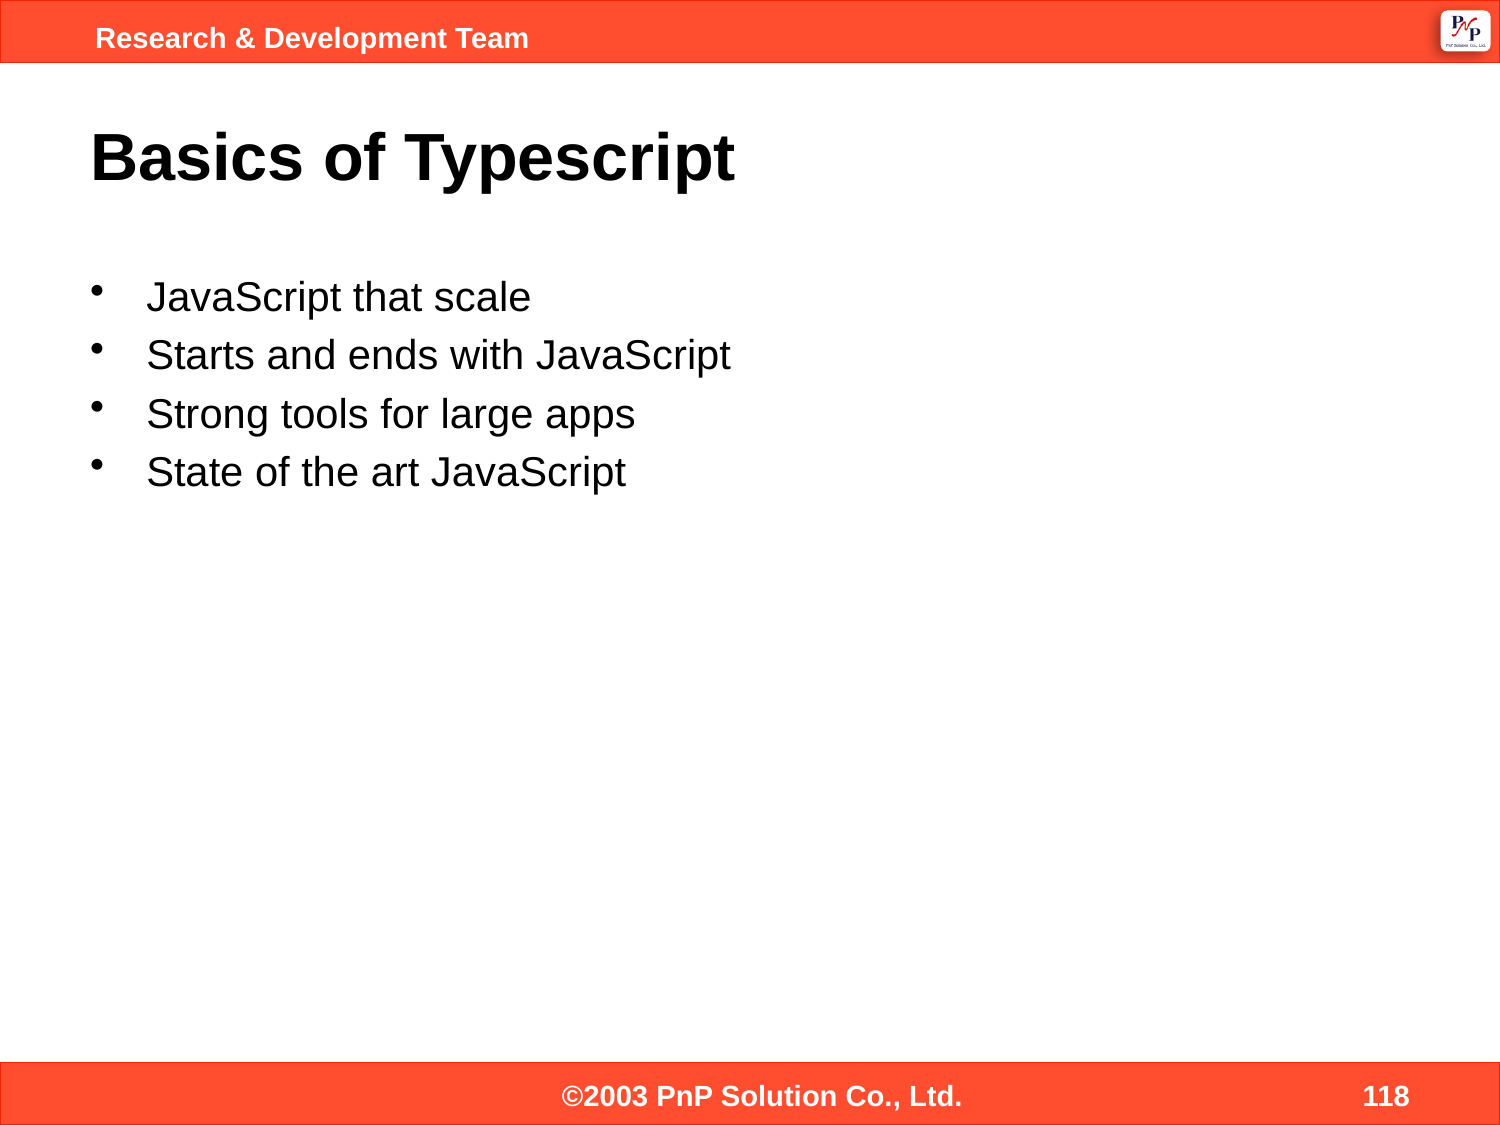

# Basics of Typescript
JavaScript that scale
Starts and ends with JavaScript
Strong tools for large apps
State of the art JavaScript

©2003 PnP Solution Co., Ltd.
118